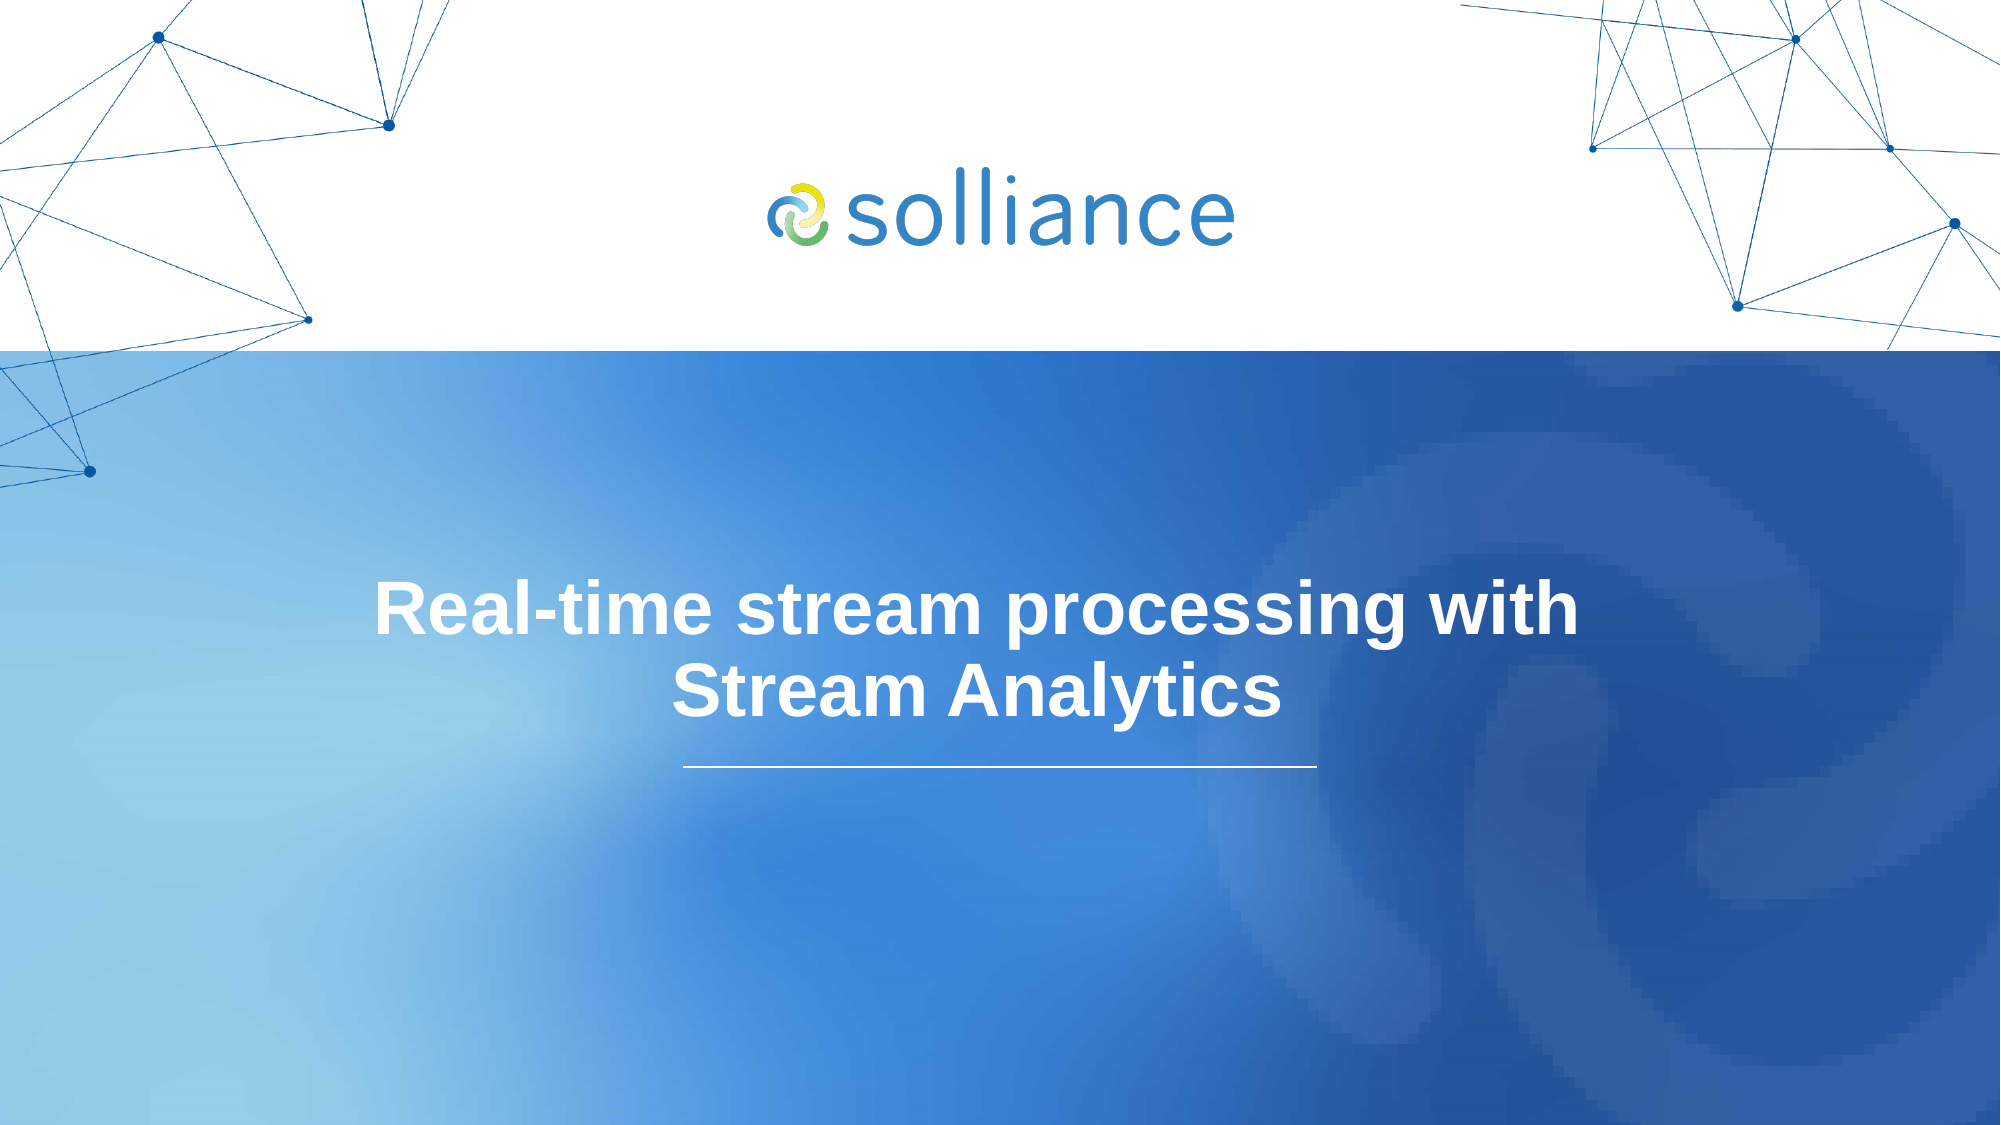

# Real-time stream processing with Stream Analytics